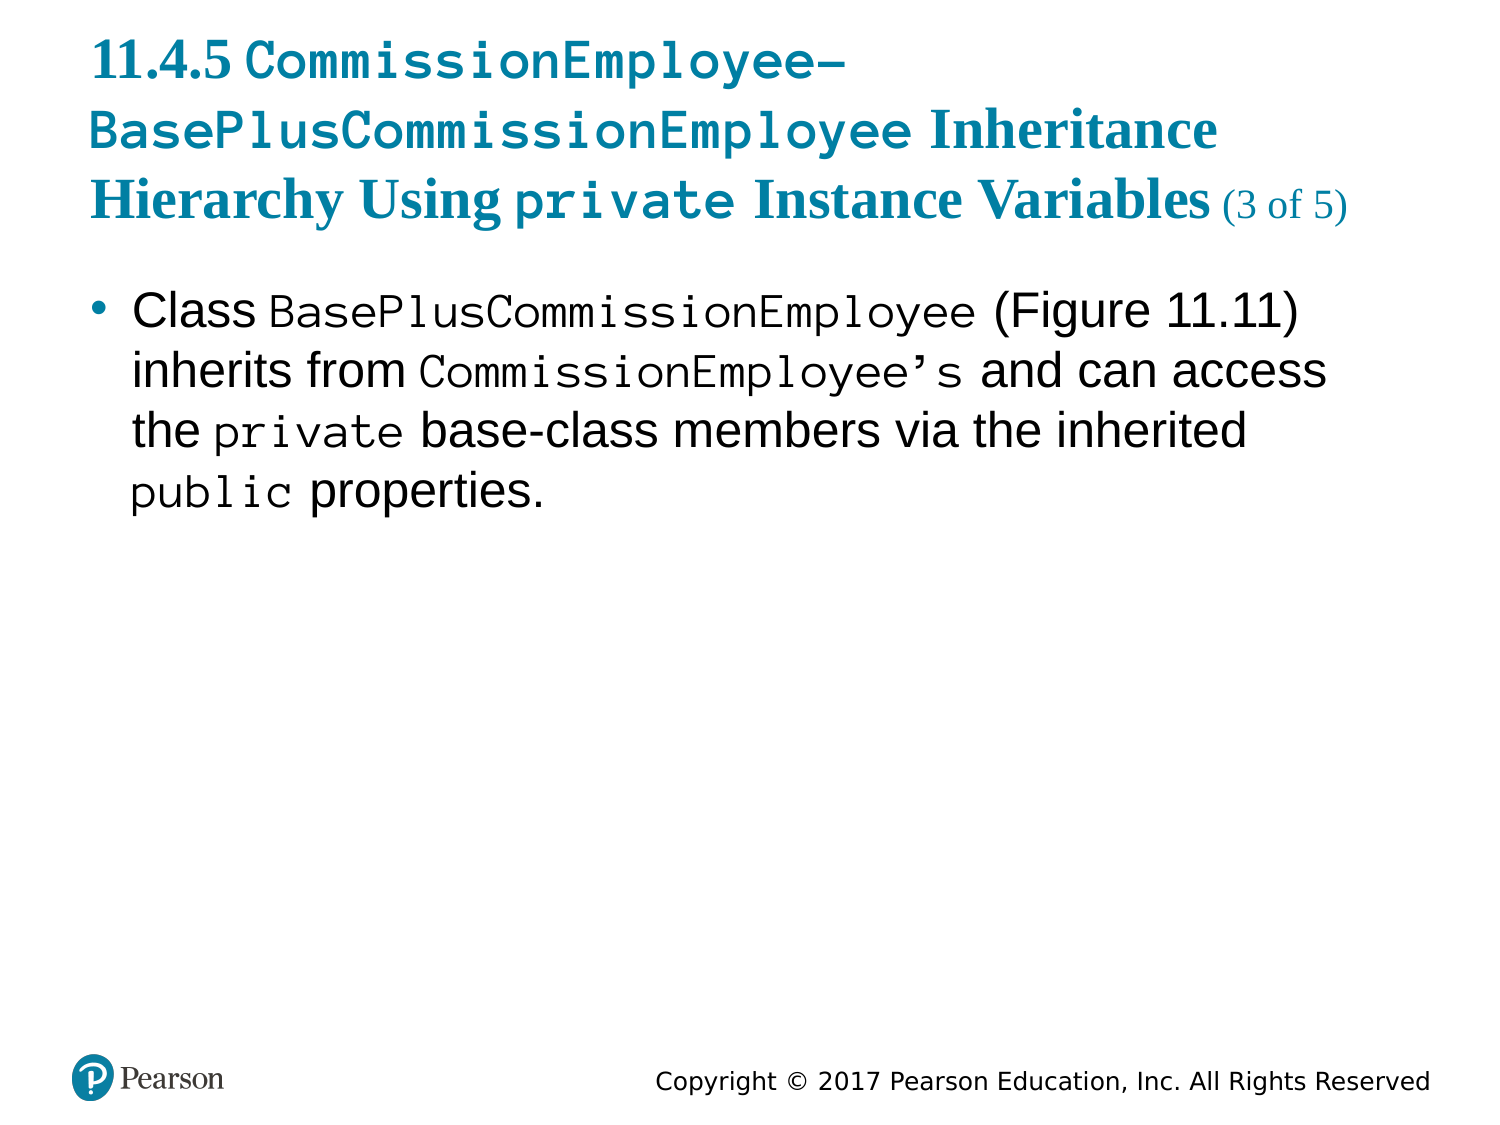

# 11.4.5 CommissionEmployee–BasePlusCommissionEmployee Inheritance Hierarchy Using private Instance Variables (3 of 5)
Class BasePlusCommissionEmployee (Figure 11.11) inherits from CommissionEmployee’s and can access the private base-class members via the inherited public properties.